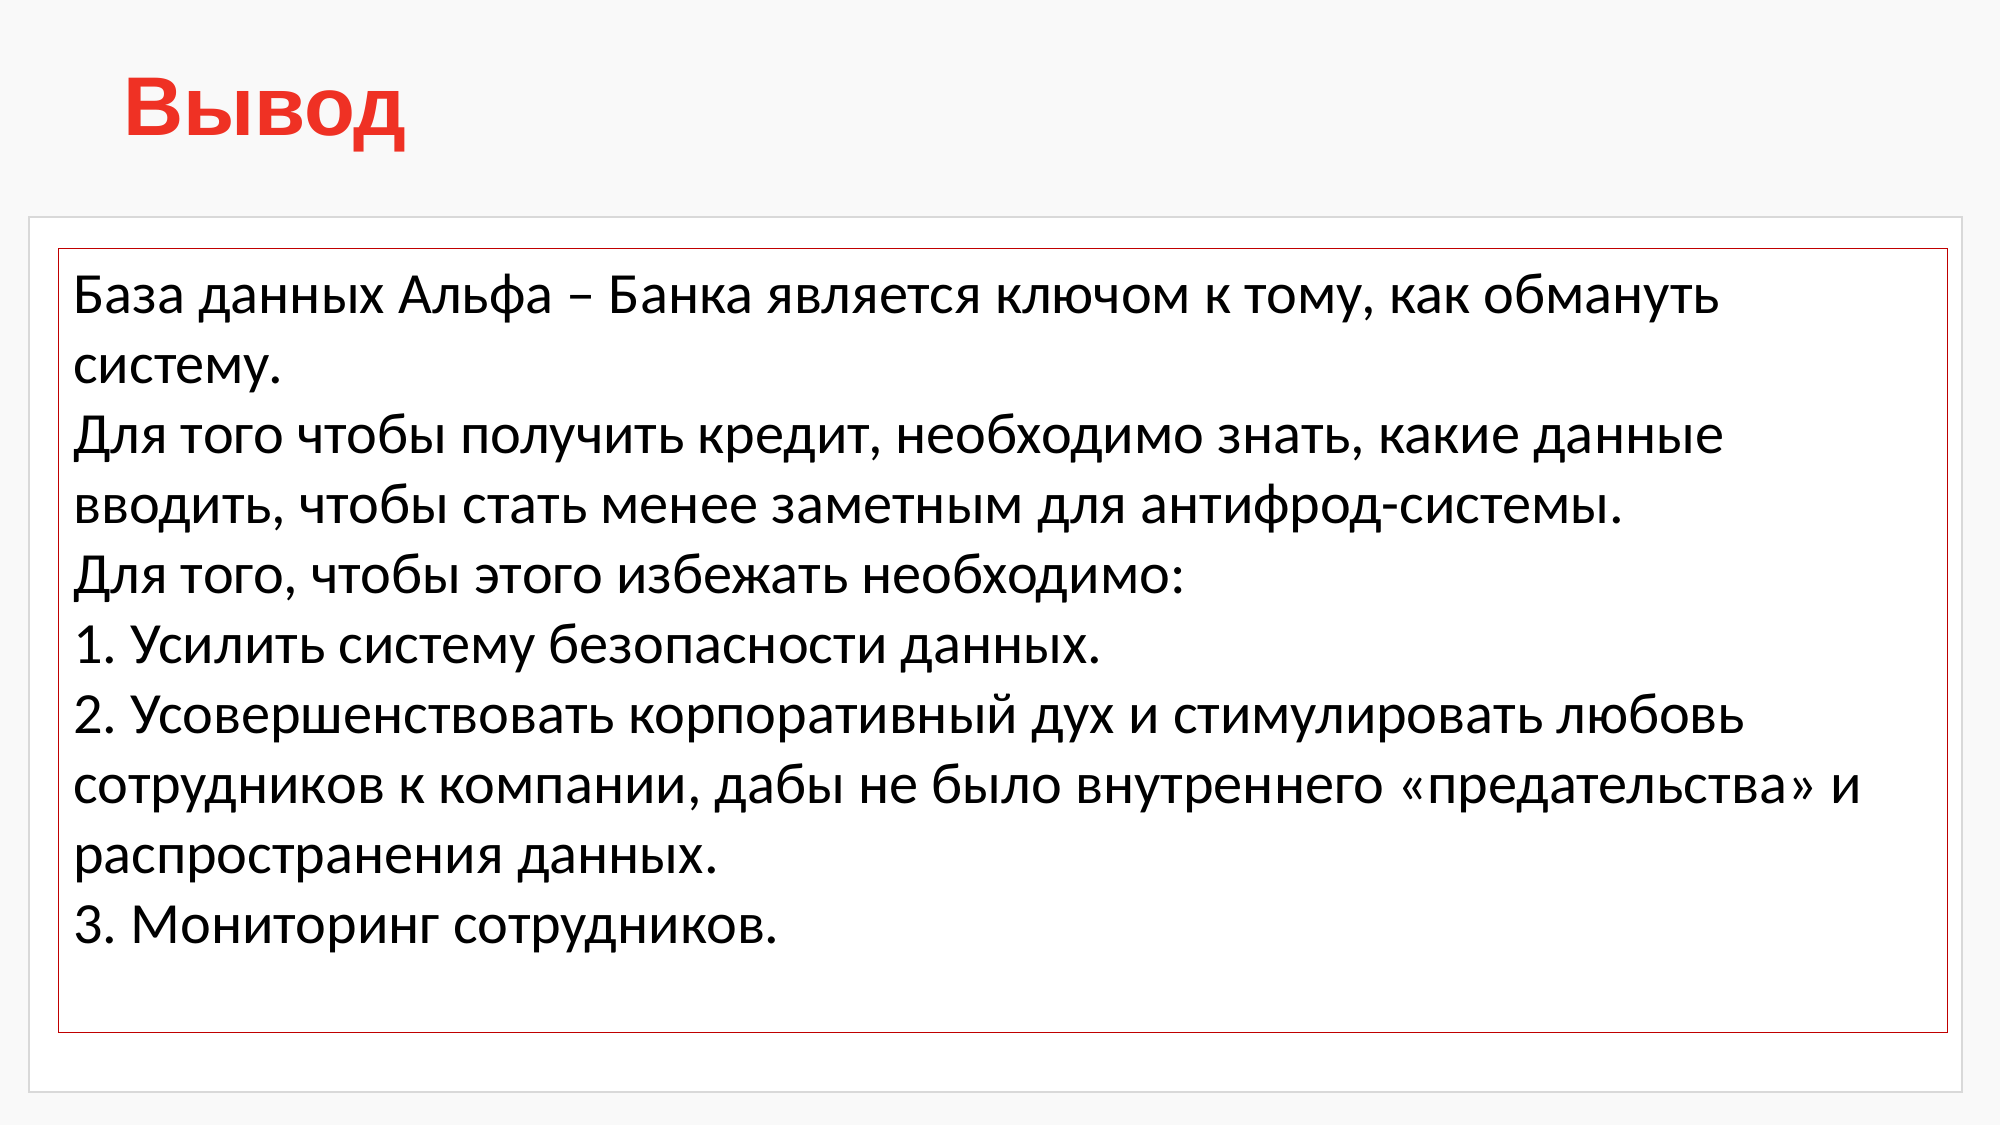

Вывод

База данных Альфа – Банка является ключом к тому, как обмануть систему.
Для того чтобы получить кредит, необходимо знать, какие данные вводить, чтобы стать менее заметным для антифрод-системы.
Для того, чтобы этого избежать необходимо:
1. Усилить систему безопасности данных.
2. Усовершенствовать корпоративный дух и стимулировать любовь сотрудников к компании, дабы не было внутреннего «предательства» и распространения данных.
3. Мониторинг сотрудников.